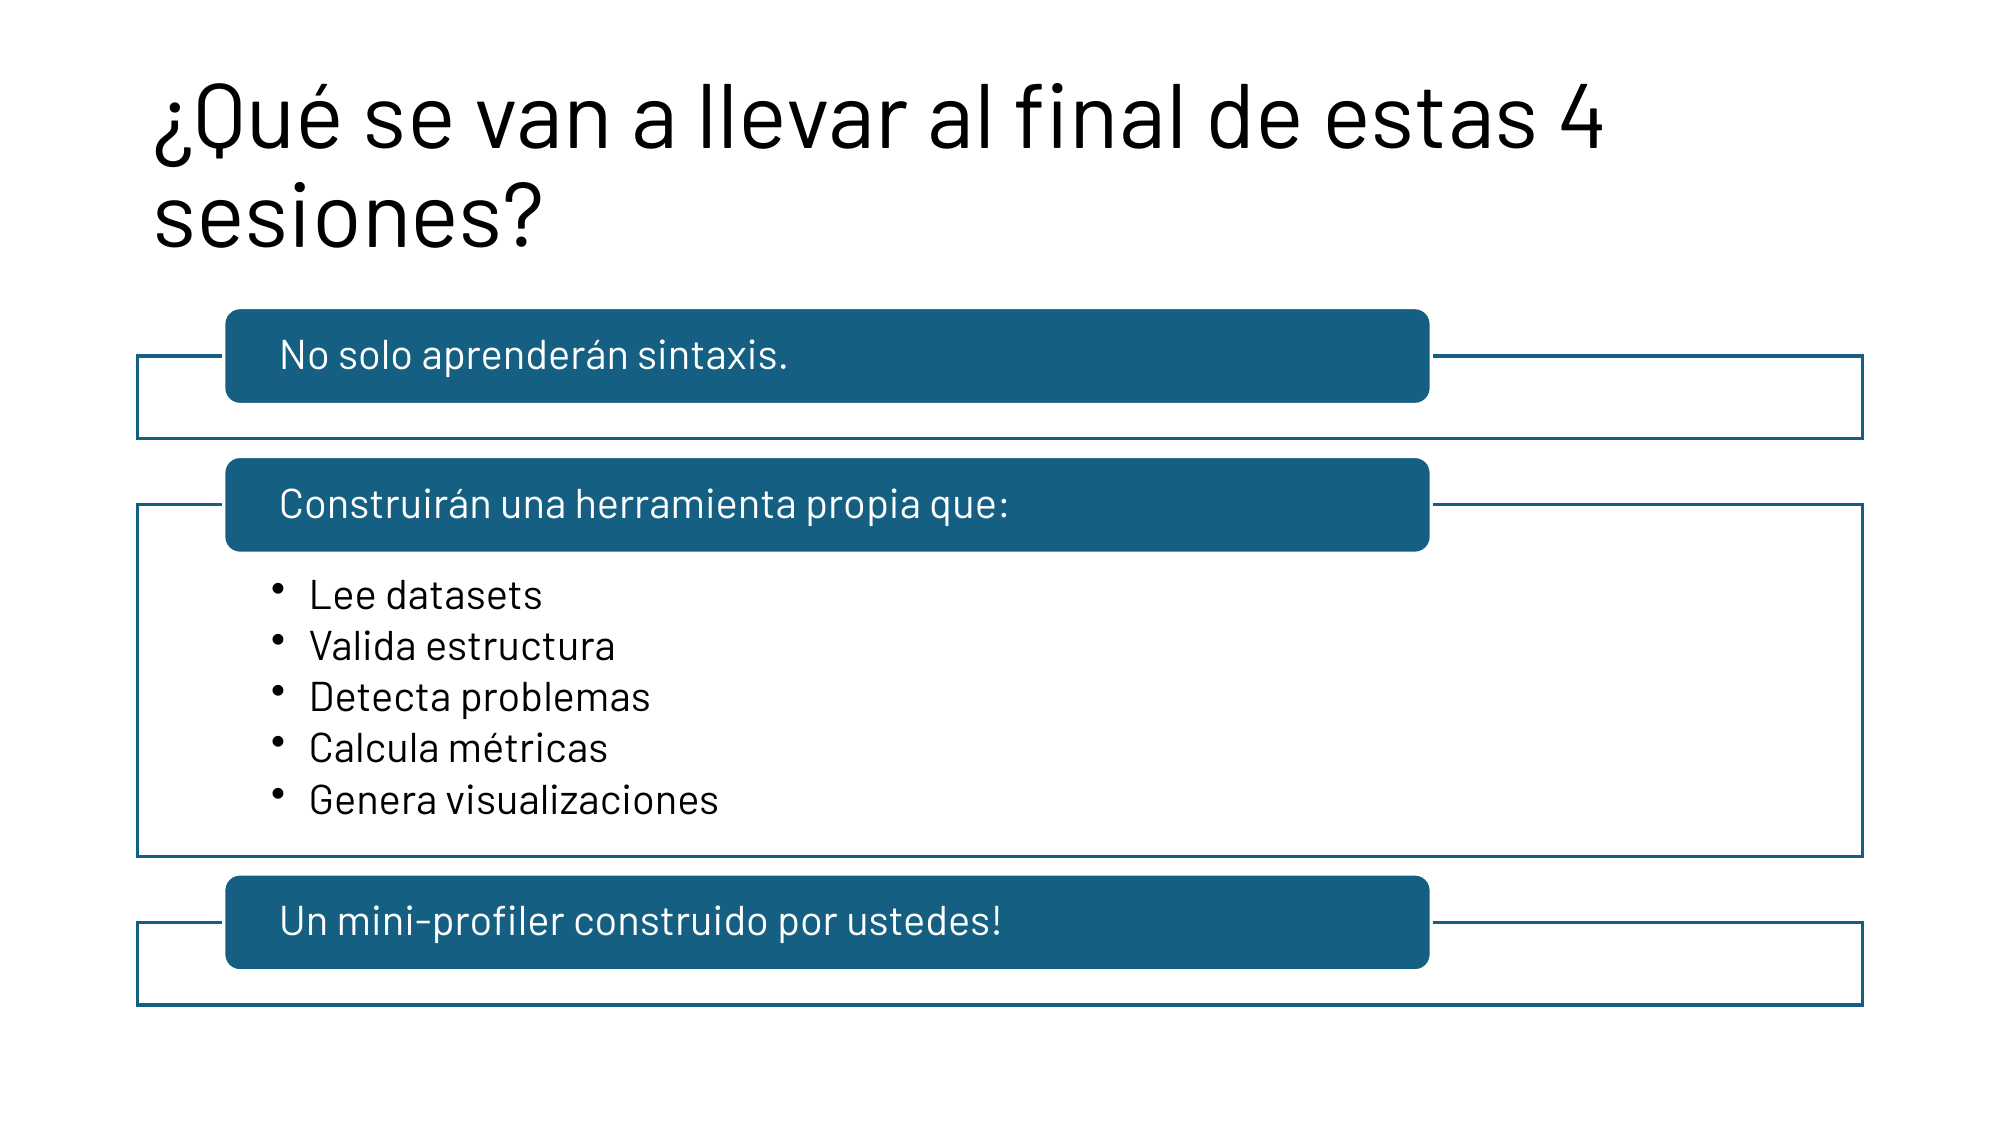

# ¿Qué se van a llevar al final de estas 4 sesiones?
No solo aprenderán sintaxis.
Lee datasets
Valida estructura
Detecta problemas
Calcula métricas
Genera visualizaciones
Construirán una herramienta propia que:
Un mini-profiler construido por ustedes!